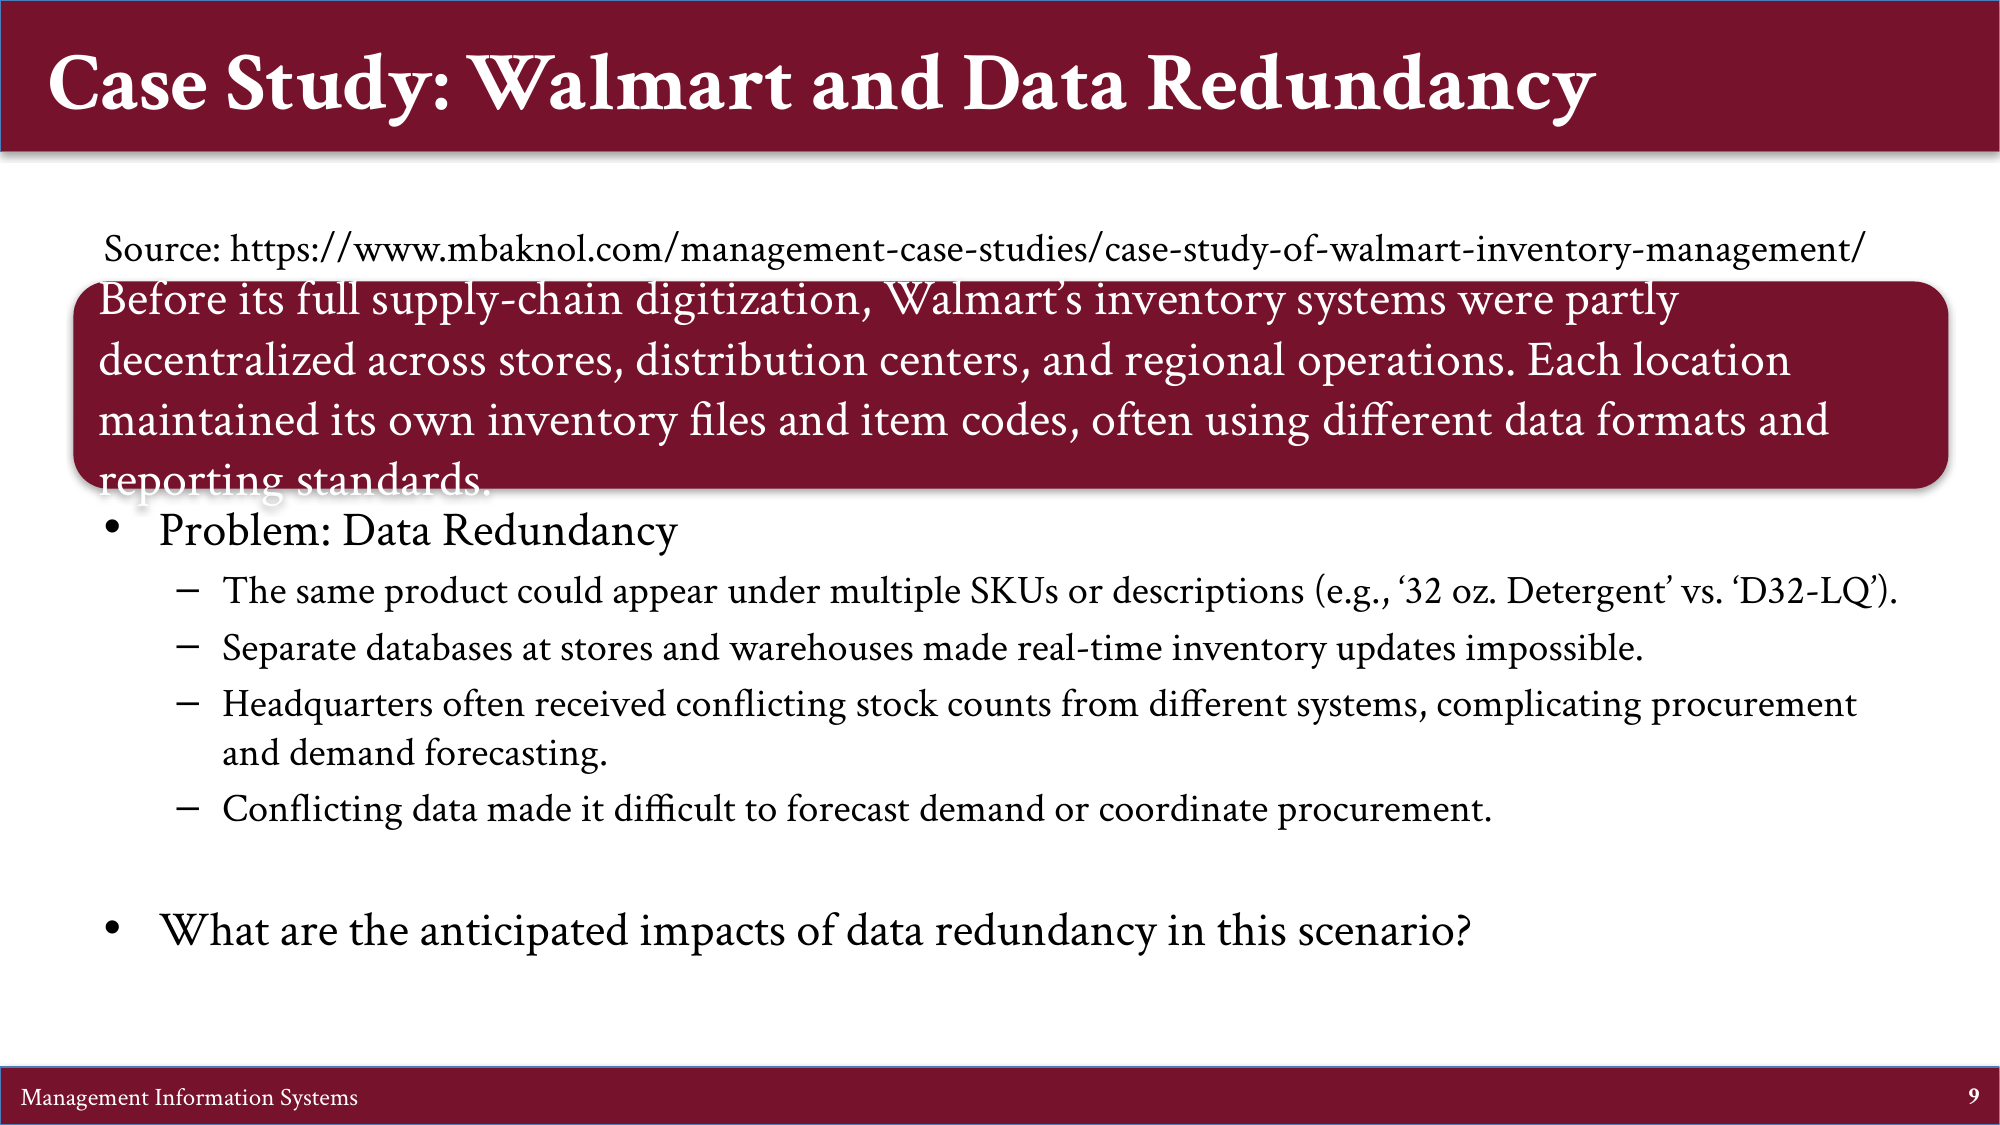

# Case Study: Walmart and Data Redundancy
Source: https://www.mbaknol.com/management-case-studies/case-study-of-walmart-inventory-management/

Problem: Data Redundancy
The same product could appear under multiple SKUs or descriptions (e.g., ‘32 oz. Detergent’ vs. ‘D32-LQ’).
Separate databases at stores and warehouses made real-time inventory updates impossible.
Headquarters often received conflicting stock counts from different systems, complicating procurement and demand forecasting.
Conflicting data made it difficult to forecast demand or coordinate procurement.

What are the anticipated impacts of data redundancy in this scenario?
Before its full supply-chain digitization, Walmart’s inventory systems were partly decentralized across stores, distribution centers, and regional operations. Each location maintained its own inventory files and item codes, often using different data formats and reporting standards.

 Management Information Systems
9